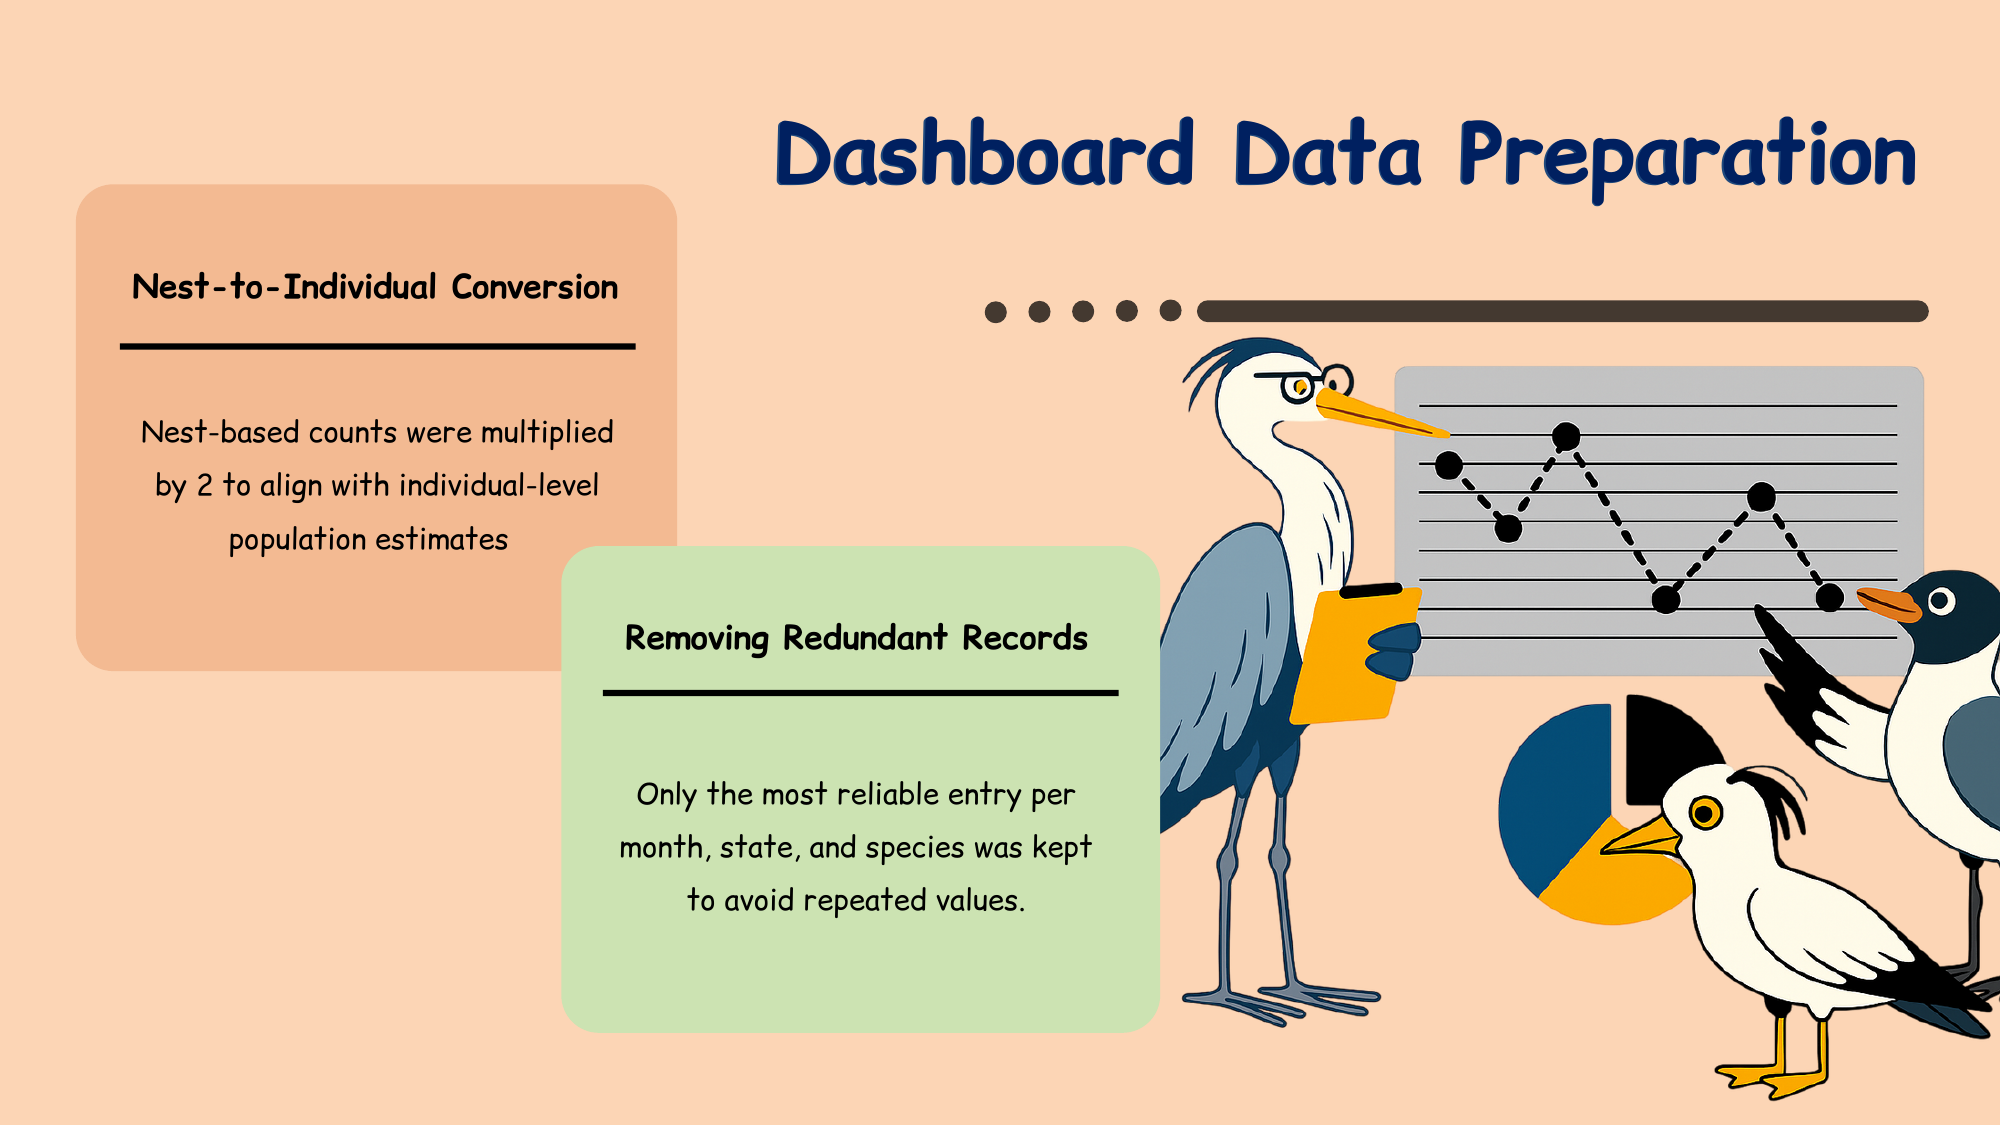

Dashboard Data Preparation
Dashboard Data Preparation

Nest-to-Individual Conversion

Nest-based counts were multiplied by 2 to align with individual-level population estimates

Removing Redundant Records

Only the most reliable entry per month, state, and species was kept to avoid repeated values.